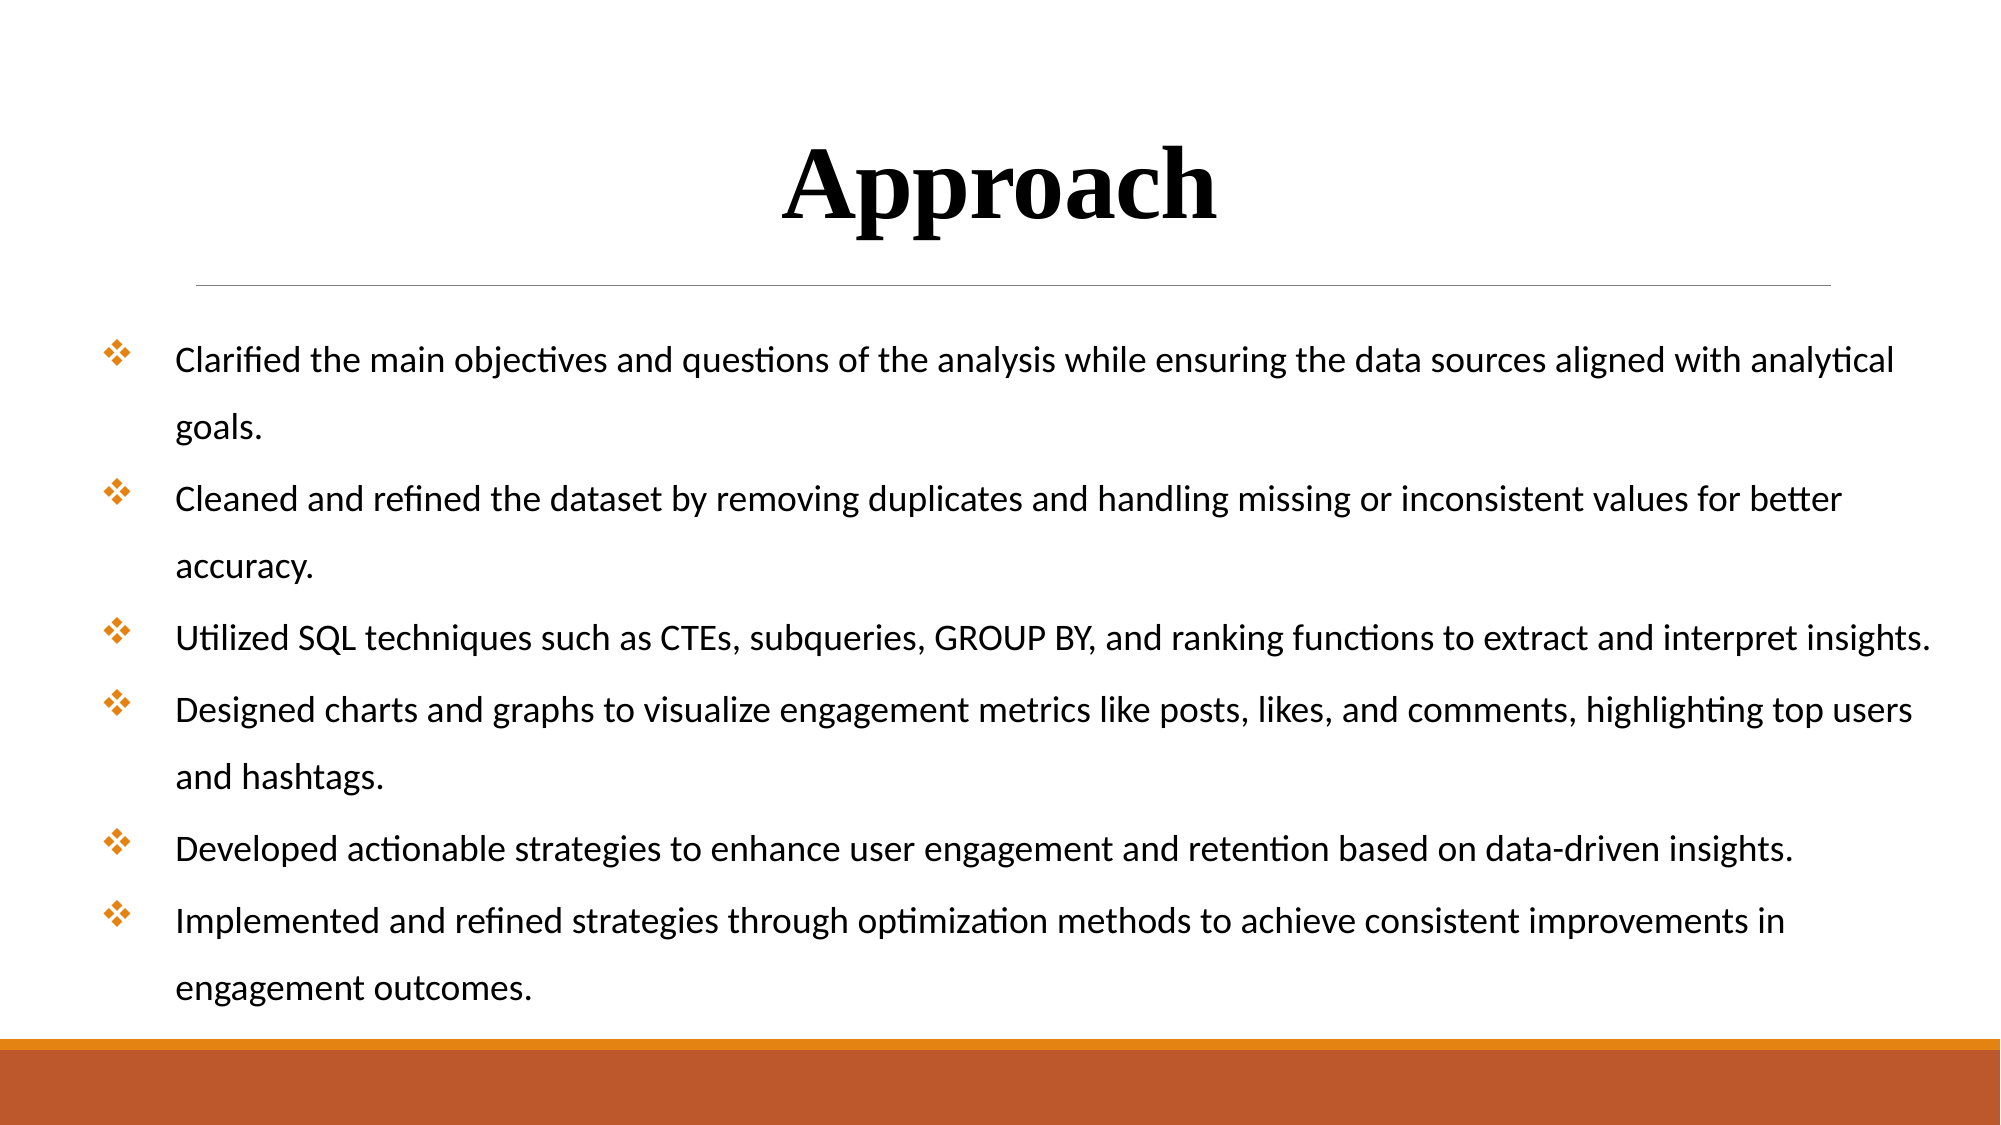

# Approach
Clarified the main objectives and questions of the analysis while ensuring the data sources aligned with analytical goals.
Cleaned and refined the dataset by removing duplicates and handling missing or inconsistent values for better accuracy.
Utilized SQL techniques such as CTEs, subqueries, GROUP BY, and ranking functions to extract and interpret insights.
Designed charts and graphs to visualize engagement metrics like posts, likes, and comments, highlighting top users and hashtags.
Developed actionable strategies to enhance user engagement and retention based on data-driven insights.
Implemented and refined strategies through optimization methods to achieve consistent improvements in engagement outcomes.